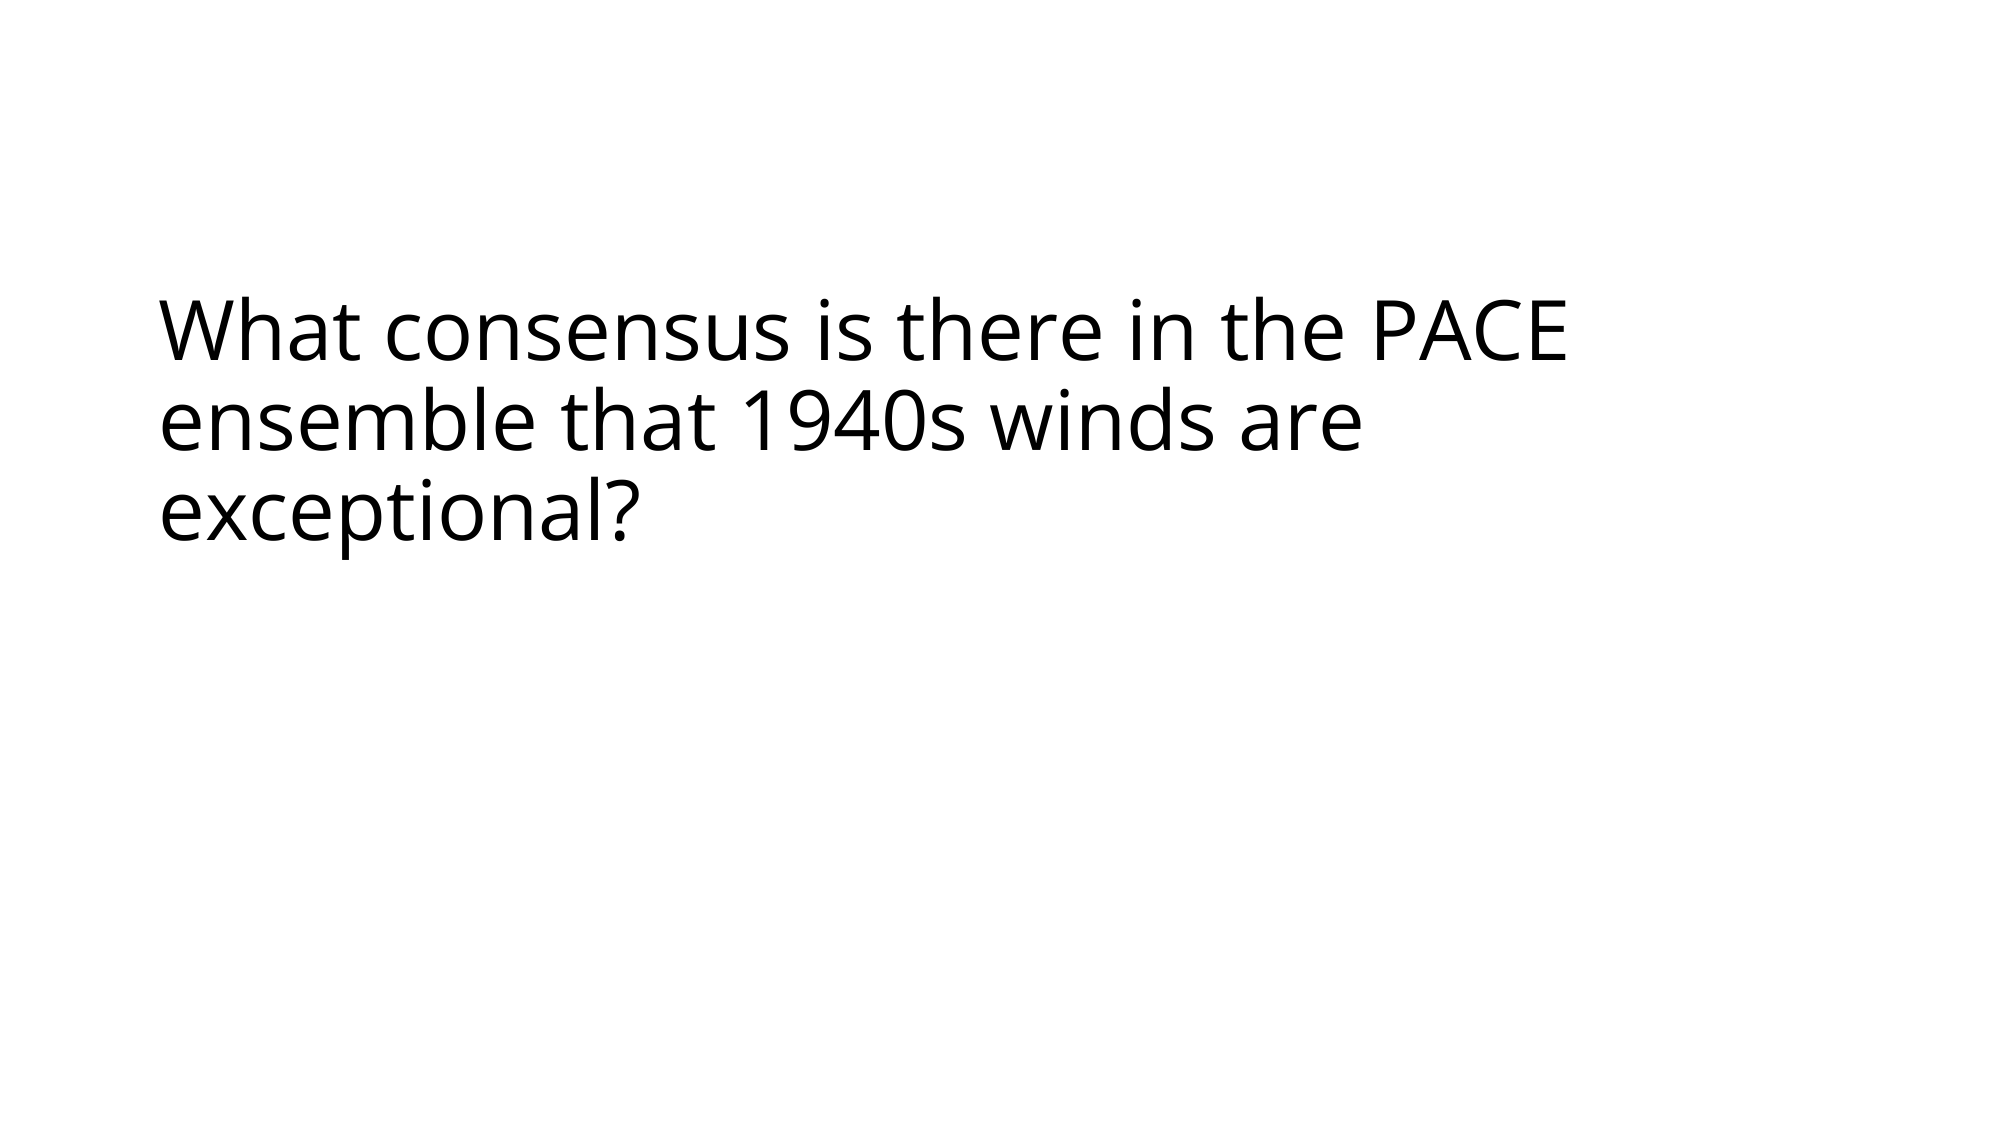

# What consensus is there in the PACE ensemble that 1940s winds are exceptional?